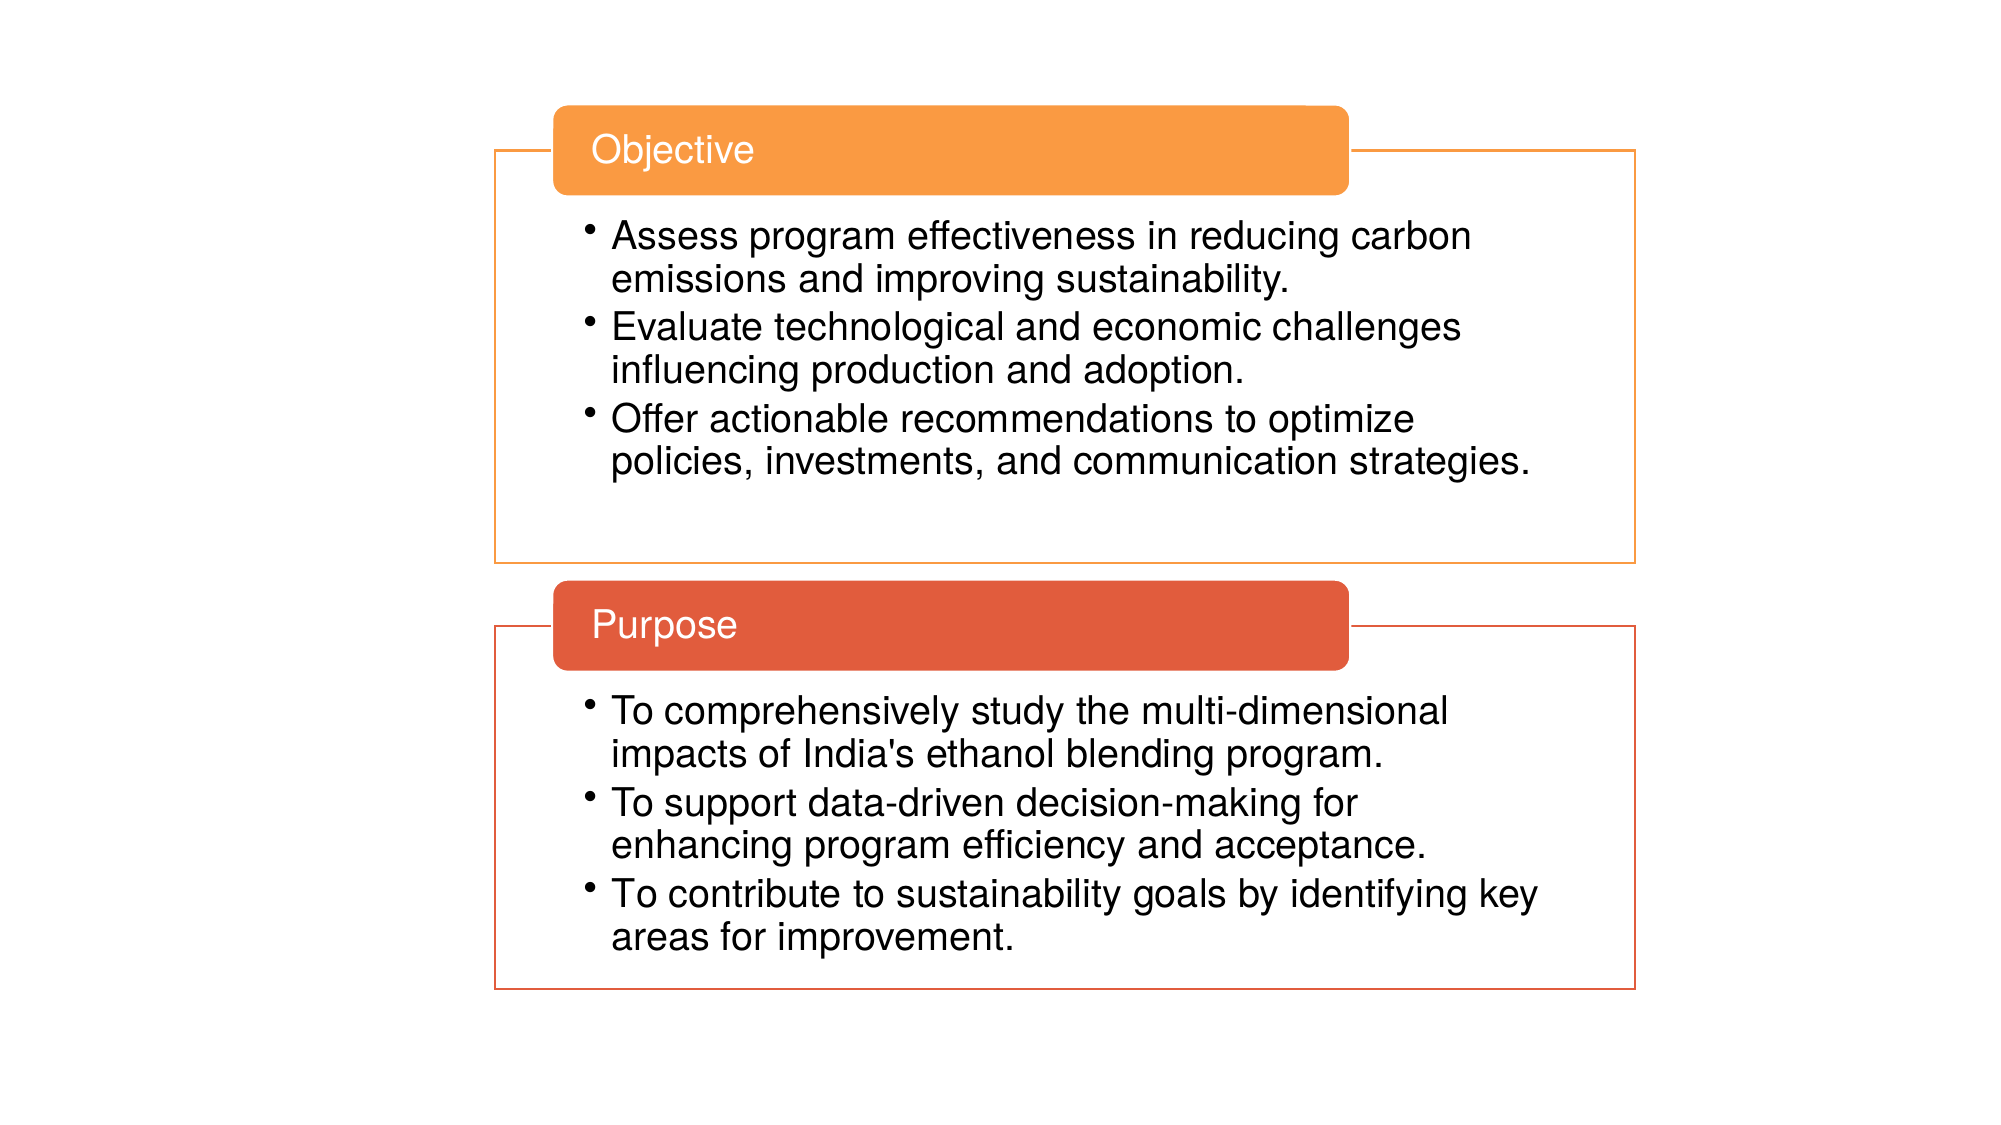

Assess program effectiveness in reducing carbon emissions and improving sustainability.
Evaluate technological and economic challenges influencing production and adoption.
Offer actionable recommendations to optimize policies, investments, and communication strategies.
Objective
To comprehensively study the multi-dimensional impacts of India's ethanol blending program.
To support data-driven decision-making for enhancing program efficiency and acceptance.
To contribute to sustainability goals by identifying key areas for improvement.
Purpose
#